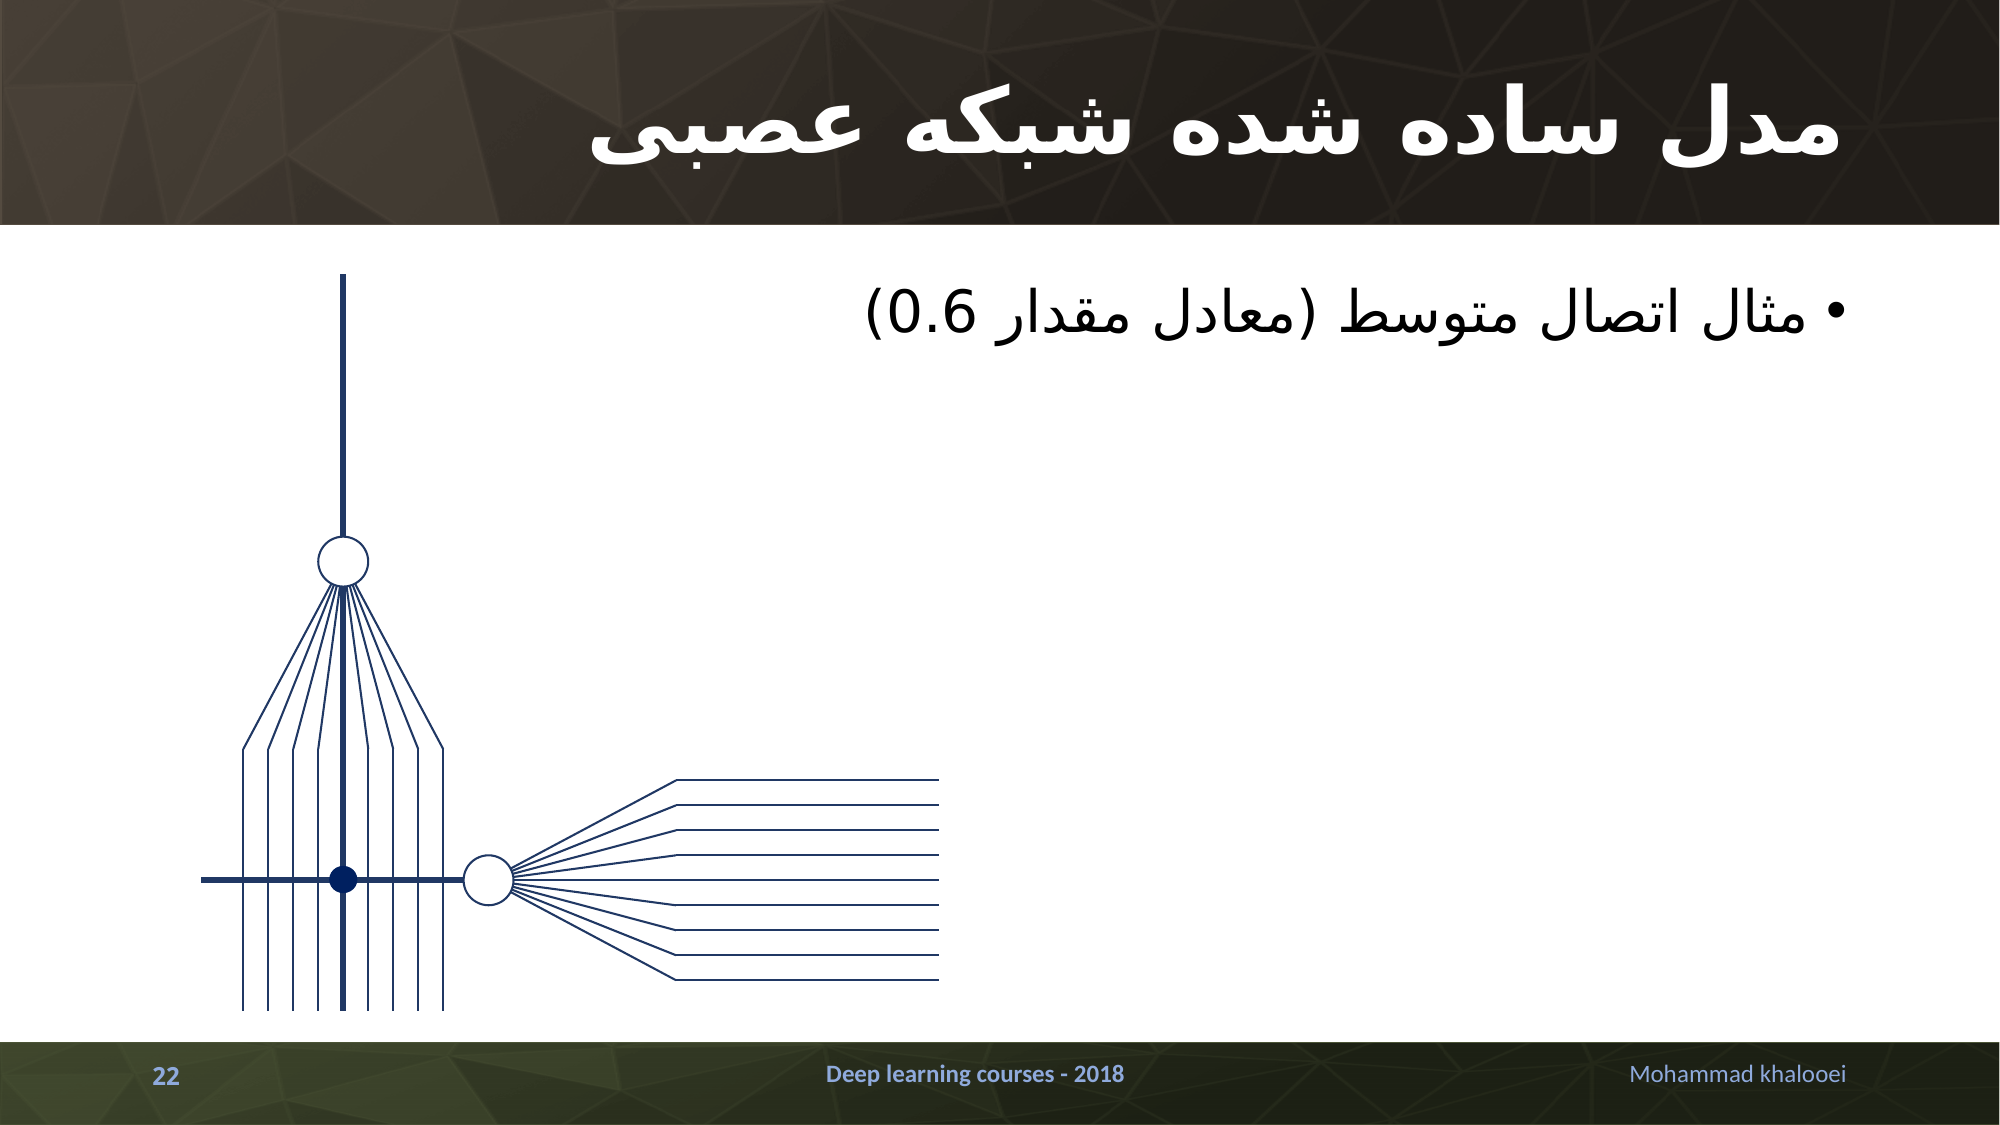

# مدل ساده شده شبکه عصبی
مثال اتصال متوسط (معادل مقدار 0.6)

Deep learning courses - 2018
Mohammad khalooei
22